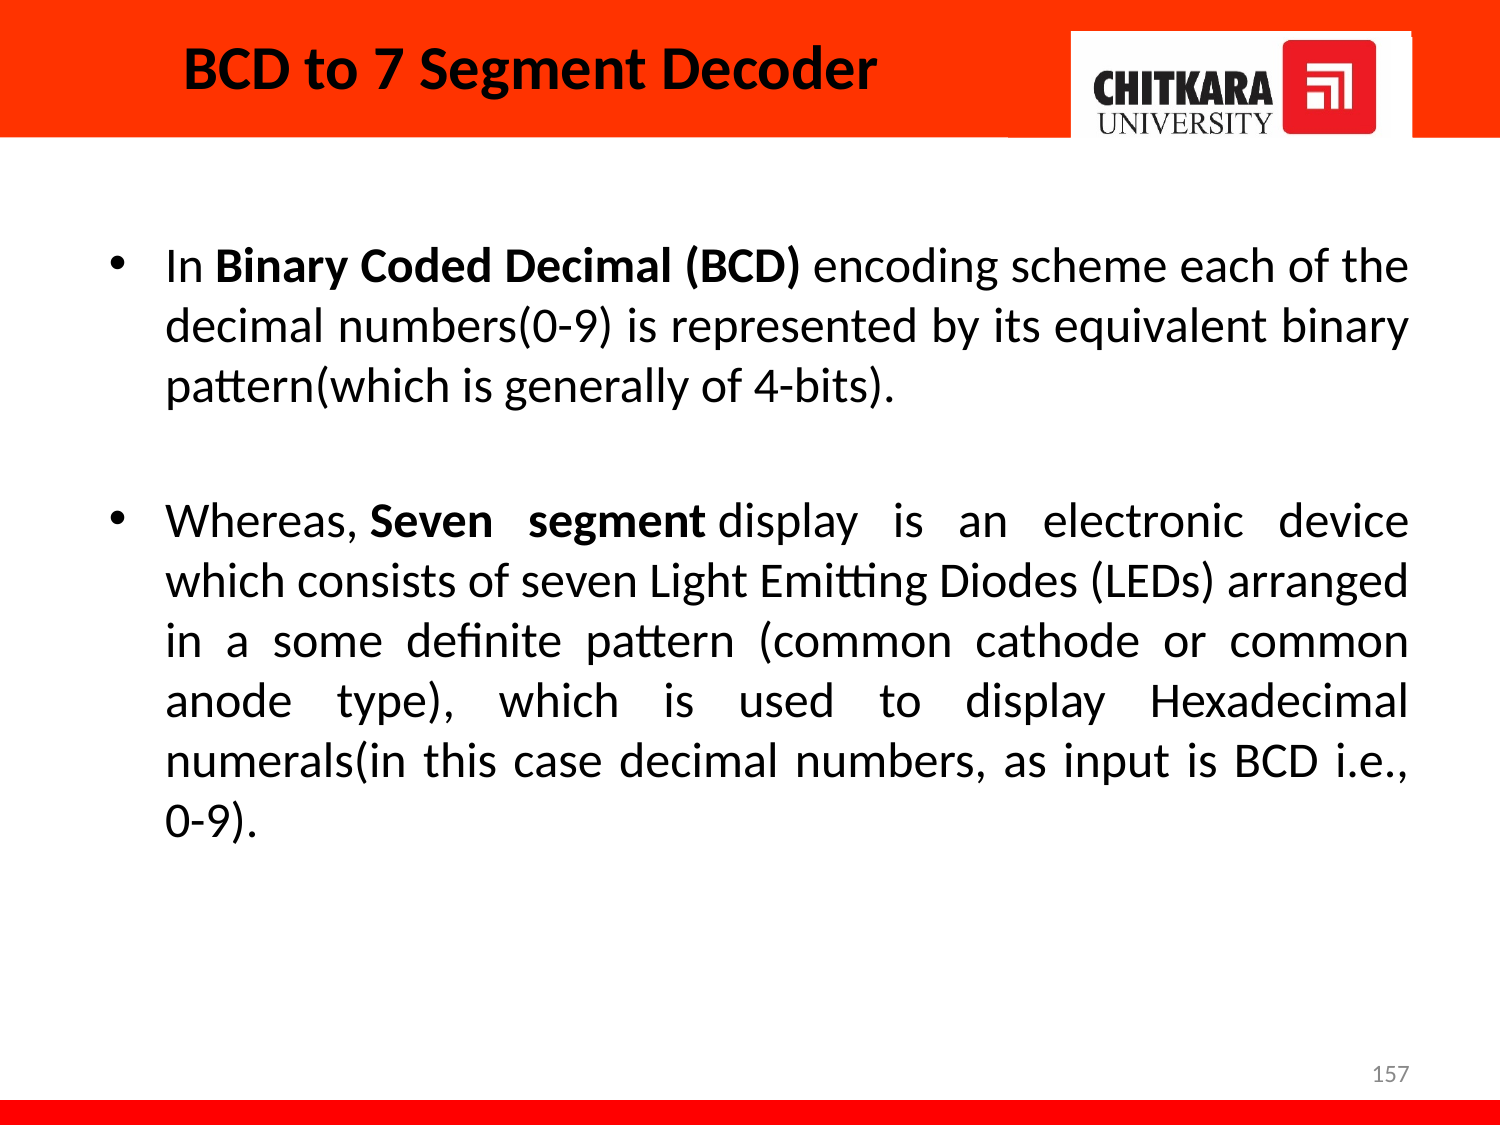

# BCD to 7 Segment Decoder
In Binary Coded Decimal (BCD) encoding scheme each of the decimal numbers(0-9) is represented by its equivalent binary pattern(which is generally of 4-bits).

Whereas, Seven segment display is an electronic device which consists of seven Light Emitting Diodes (LEDs) arranged in a some definite pattern (common cathode or common anode type), which is used to display Hexadecimal numerals(in this case decimal numbers, as input is BCD i.e., 0-9).

157